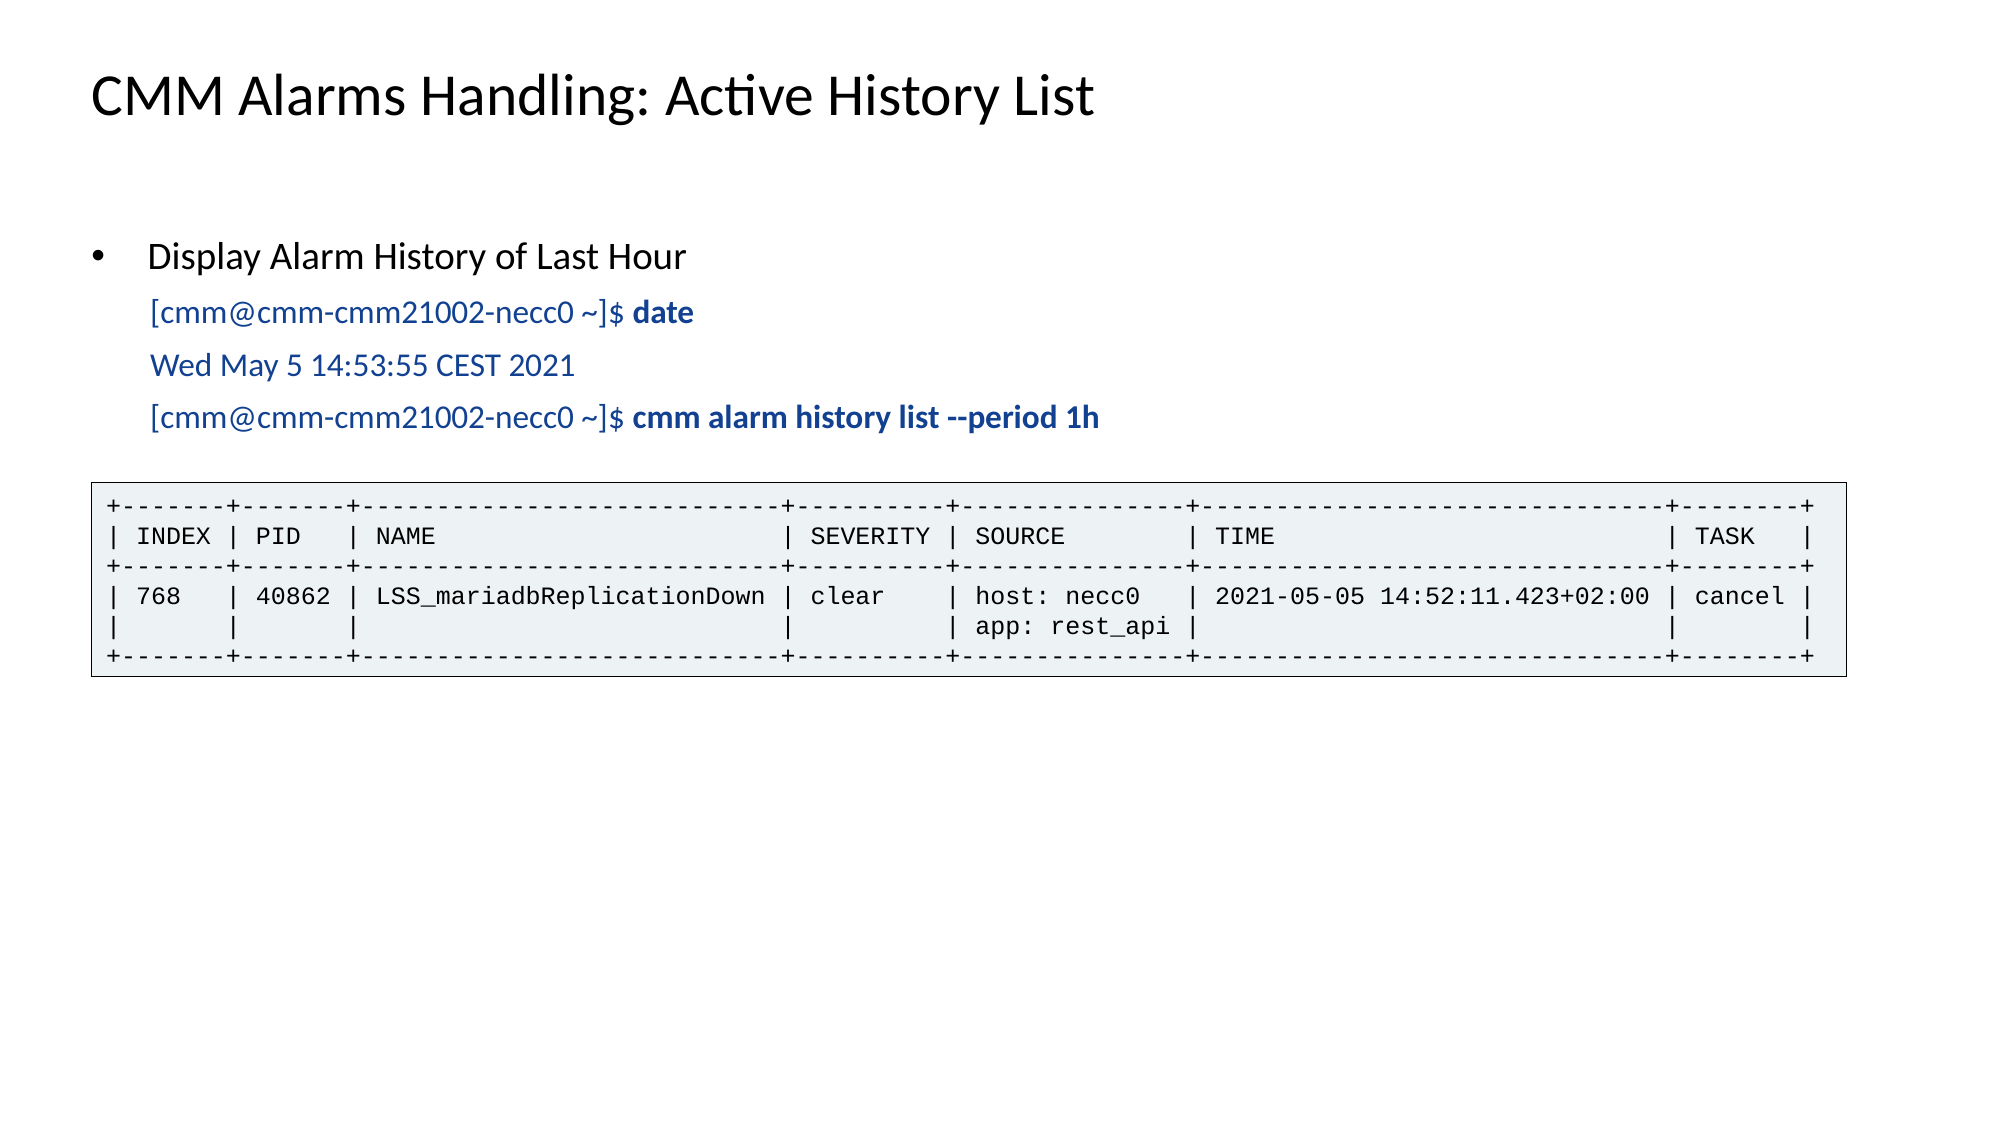

Slide excluded from Table of Contents
# CMM Alarms Handling: Active History List
Display Alarm History of Last Hour
[cmm@cmm-cmm21002-necc0 ~]$ date
Wed May 5 14:53:55 CEST 2021
[cmm@cmm-cmm21002-necc0 ~]$ cmm alarm history list --period 1h

+-------+-------+----------------------------+----------+---------------+-------------------------------+--------+
| INDEX | PID   | NAME                       | SEVERITY | SOURCE        | TIME                          | TASK   |
+-------+-------+----------------------------+----------+---------------+-------------------------------+--------+
| 768   | 40862 | LSS_mariadbReplicationDown | clear    | host: necc0   | 2021-05-05 14:52:11.423+02:00 | cancel |
|       |       |                            |          | app: rest_api |                               |        |
+-------+-------+----------------------------+----------+---------------+-------------------------------+--------+